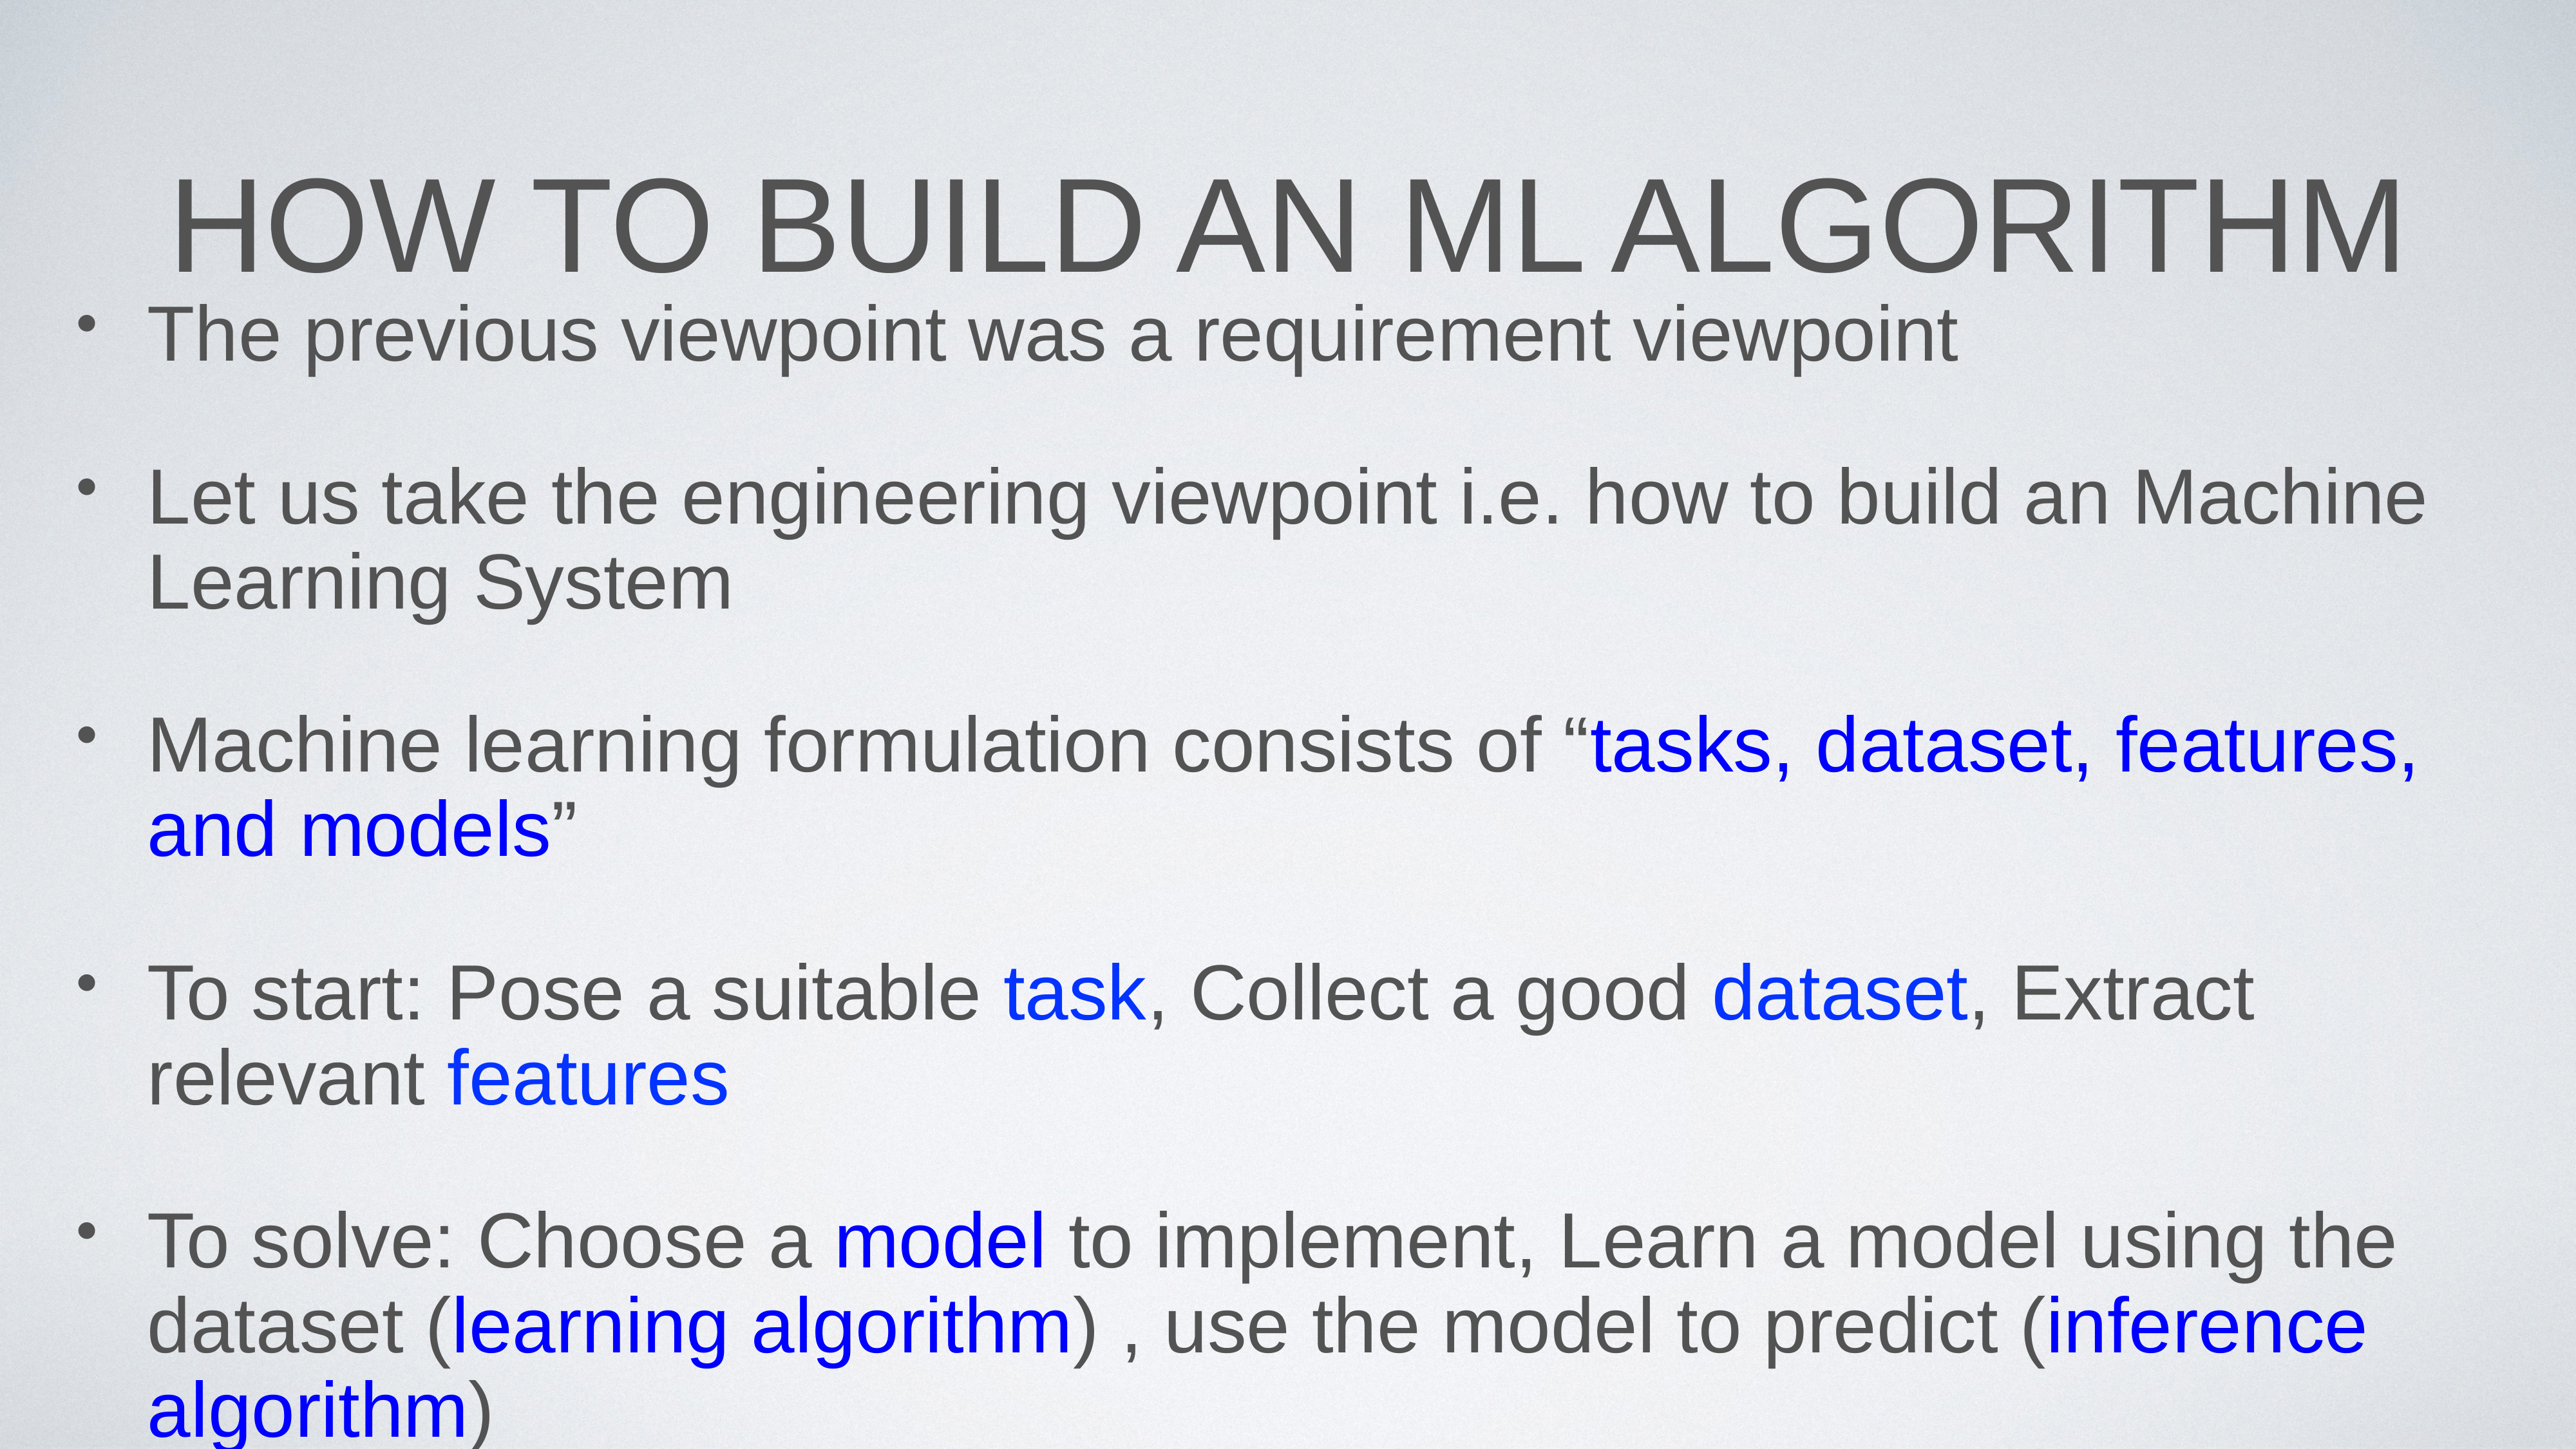

# How To build an ML algorithm
The previous viewpoint was a requirement viewpoint
Let us take the engineering viewpoint i.e. how to build an Machine Learning System
Machine learning formulation consists of “tasks, dataset, features, and models”
To start: Pose a suitable task, Collect a good dataset, Extract relevant features
To solve: Choose a model to implement, Learn a model using the dataset (learning algorithm) , use the model to predict (inference algorithm)
5